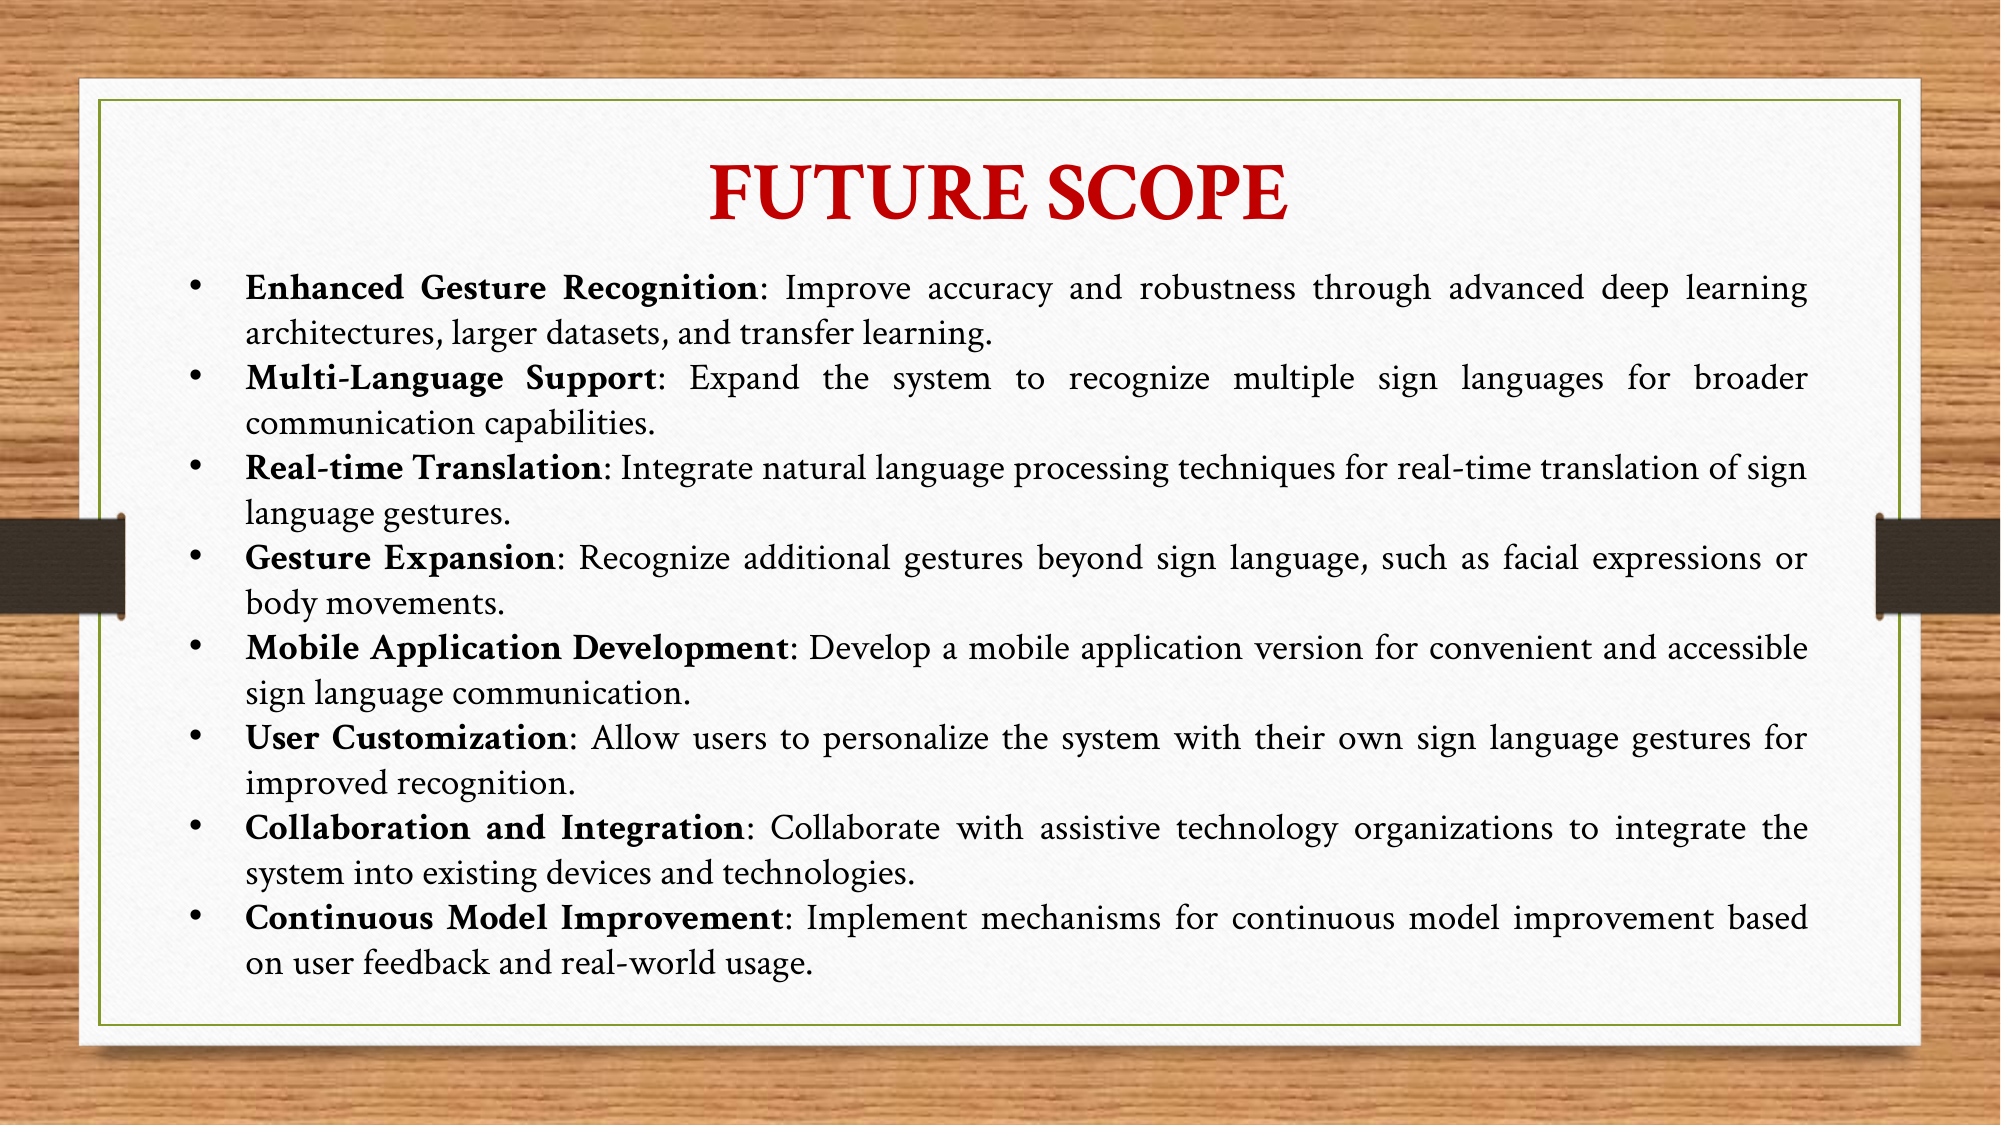

FUTURE SCOPE
Enhanced Gesture Recognition: Improve accuracy and robustness through advanced deep learning architectures, larger datasets, and transfer learning.
Multi-Language Support: Expand the system to recognize multiple sign languages for broader communication capabilities.
Real-time Translation: Integrate natural language processing techniques for real-time translation of sign language gestures.
Gesture Expansion: Recognize additional gestures beyond sign language, such as facial expressions or body movements.
Mobile Application Development: Develop a mobile application version for convenient and accessible sign language communication.
User Customization: Allow users to personalize the system with their own sign language gestures for improved recognition.
Collaboration and Integration: Collaborate with assistive technology organizations to integrate the system into existing devices and technologies.
Continuous Model Improvement: Implement mechanisms for continuous model improvement based on user feedback and real-world usage.